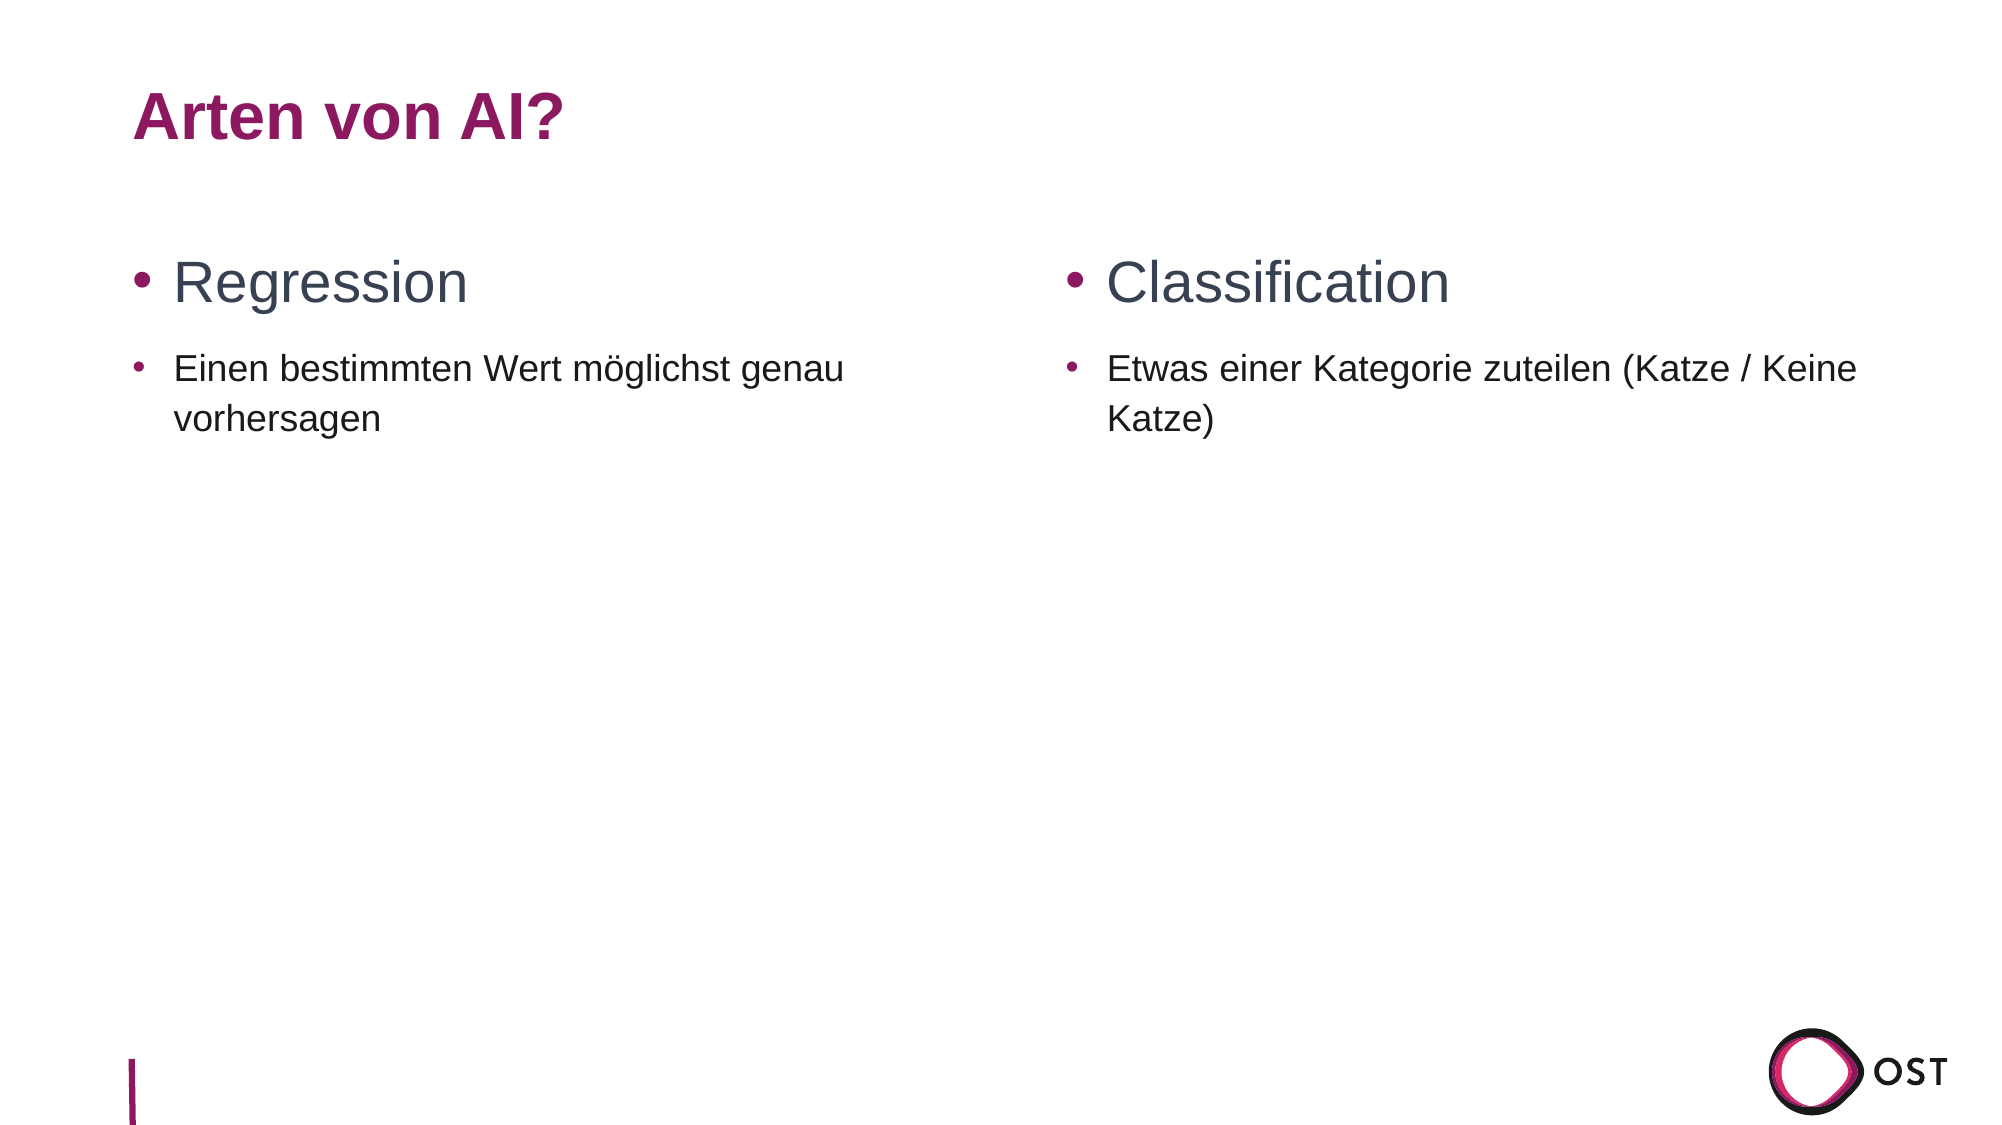

# Arten von AI?
Regression
Einen bestimmten Wert möglichst genau vorhersagen

Classification
Etwas einer Kategorie zuteilen (Katze / Keine Katze)